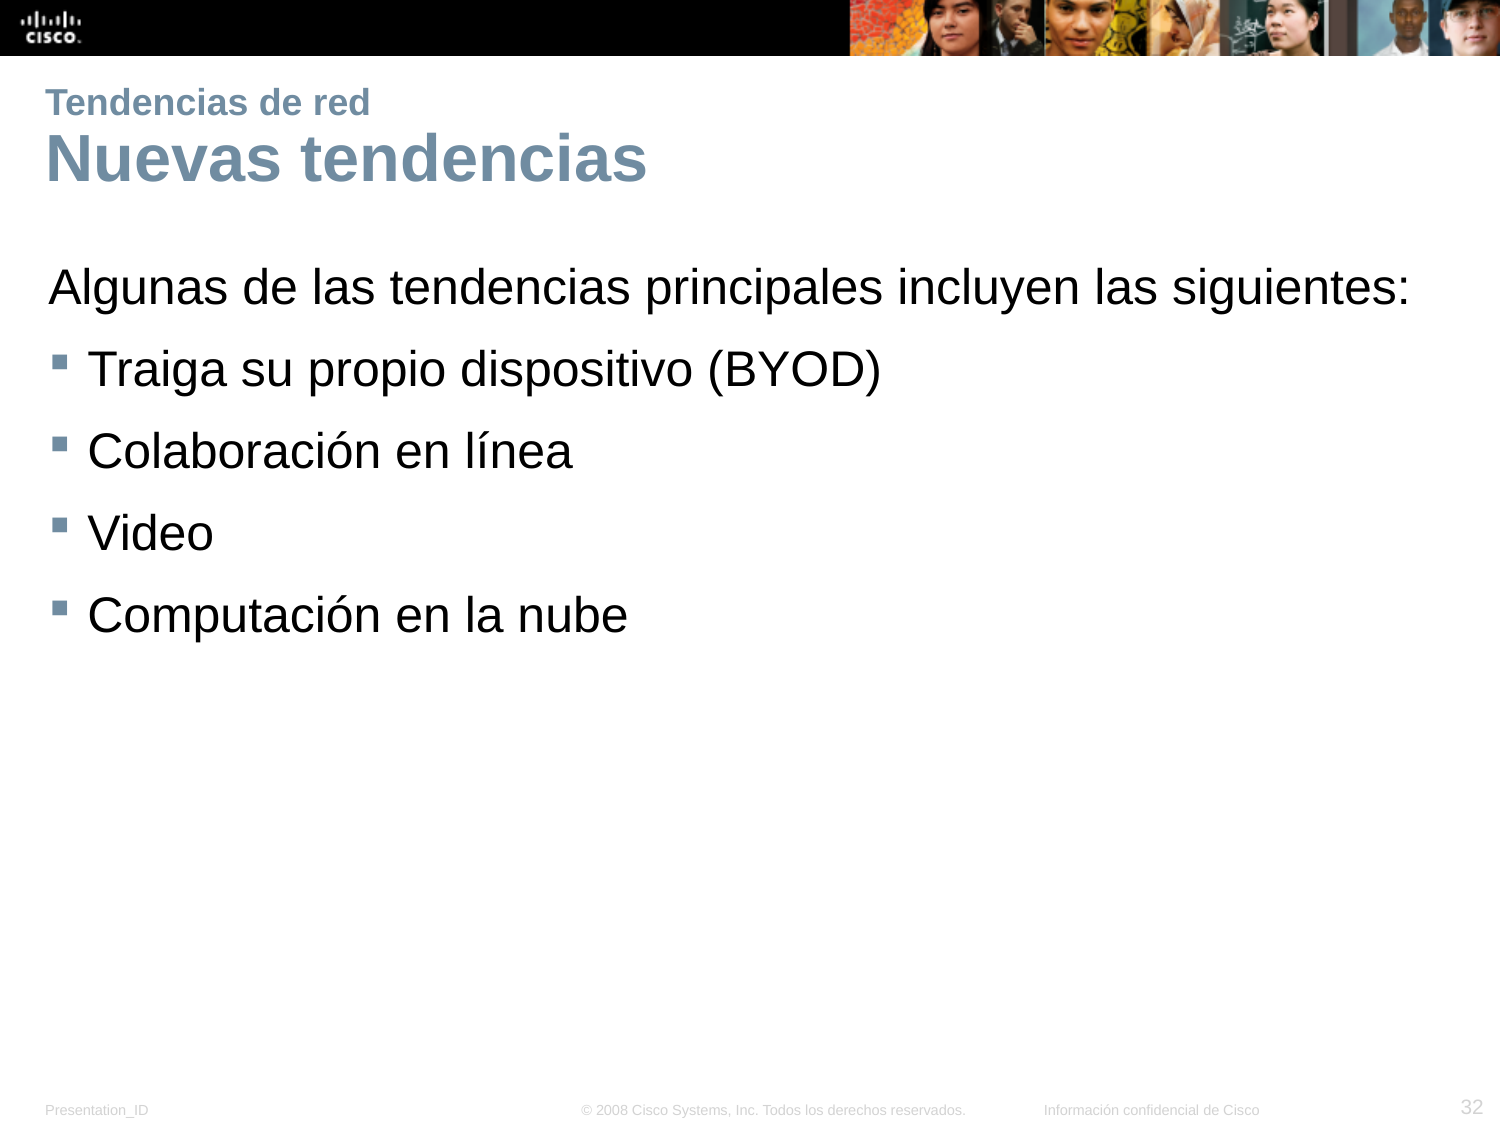

# Tendencias de red Nuevas tendencias
Algunas de las tendencias principales incluyen las siguientes:
Traiga su propio dispositivo (BYOD)
Colaboración en línea
Video
Computación en la nube